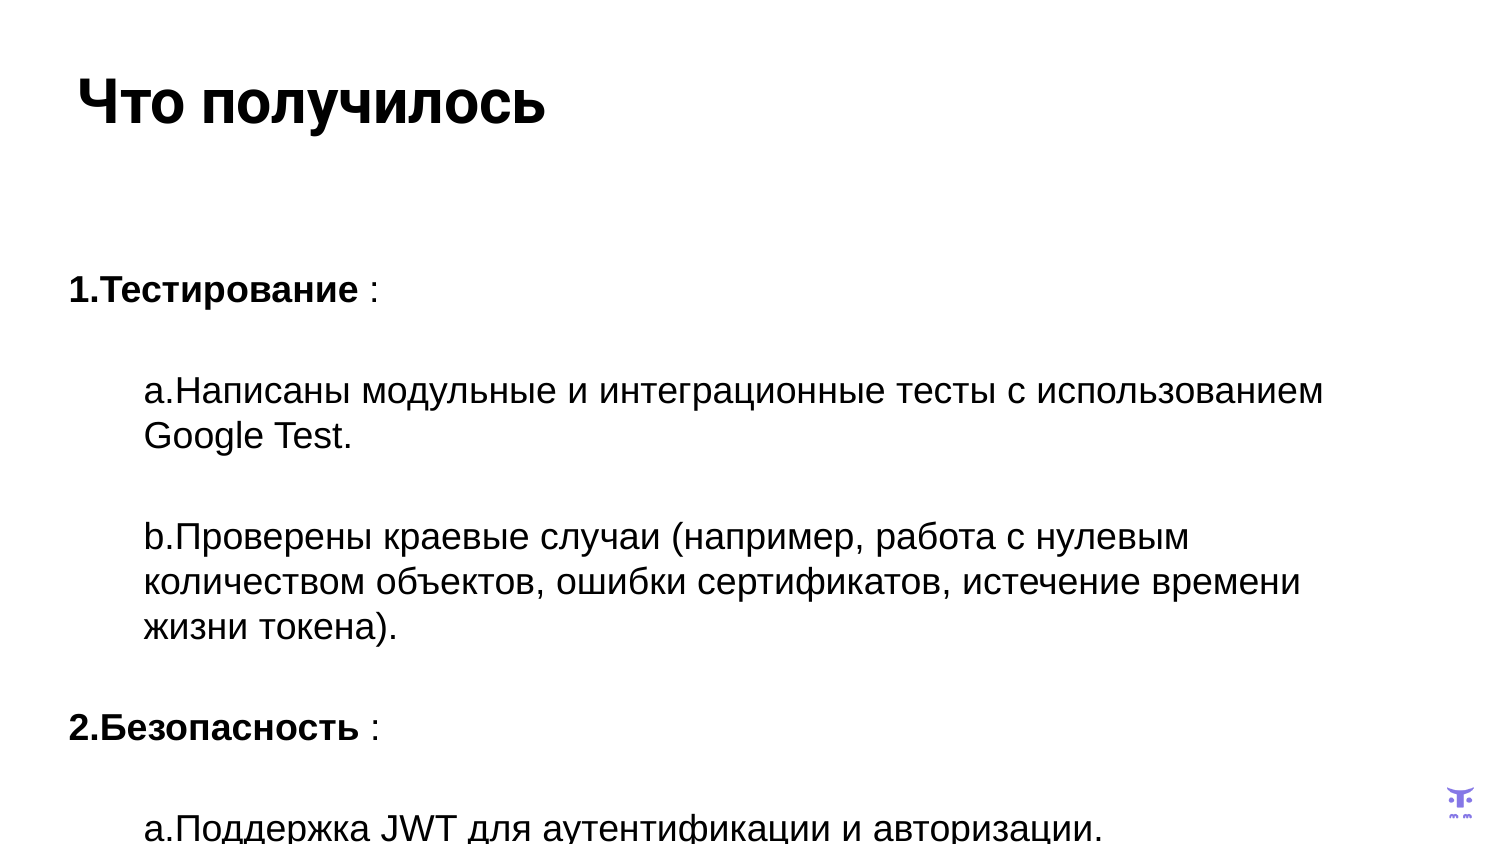

# Что получилось
Тестирование :
Написаны модульные и интеграционные тесты с использованием Google Test.
Проверены краевые случаи (например, работа с нулевым количеством объектов, ошибки сертификатов, истечение времени жизни токена).
Безопасность :
Поддержка JWT для аутентификации и авторизации.
Проверка подписей, алгоритмов, аудитории, типа токена и т.д.